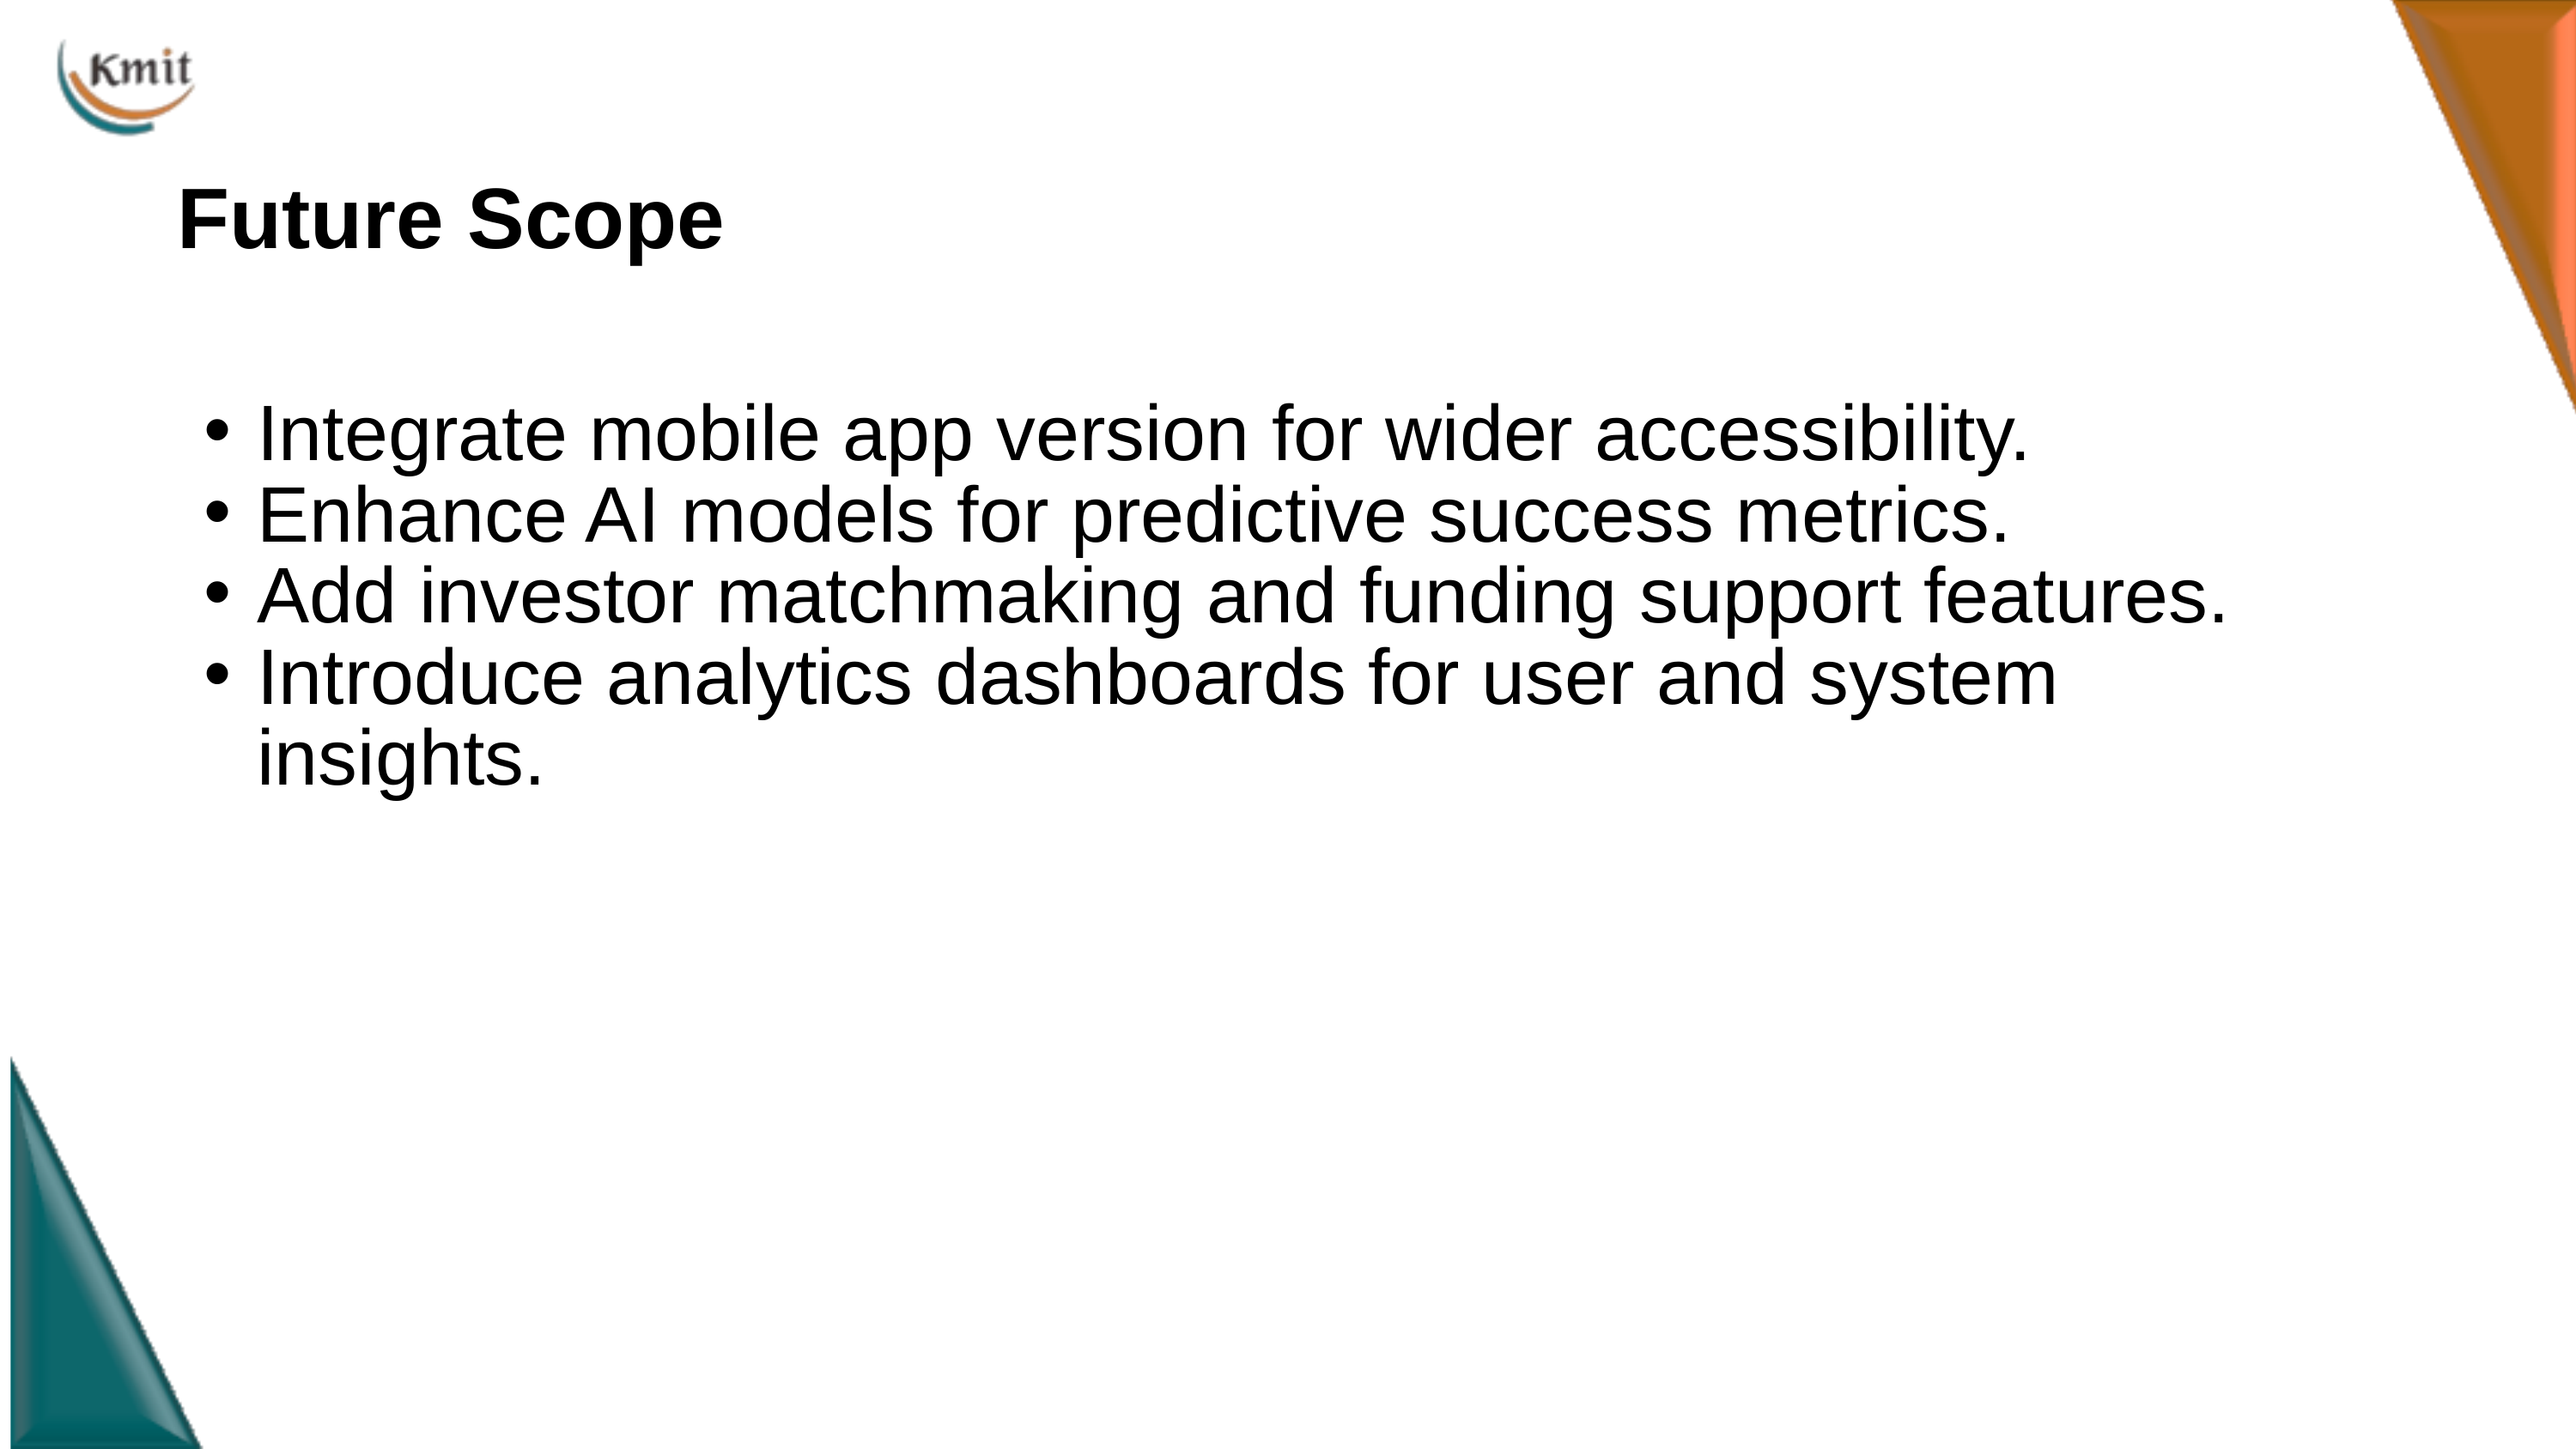

Future Scope
Integrate mobile app version for wider accessibility.
Enhance AI models for predictive success metrics.
Add investor matchmaking and funding support features.
Introduce analytics dashboards for user and system insights.